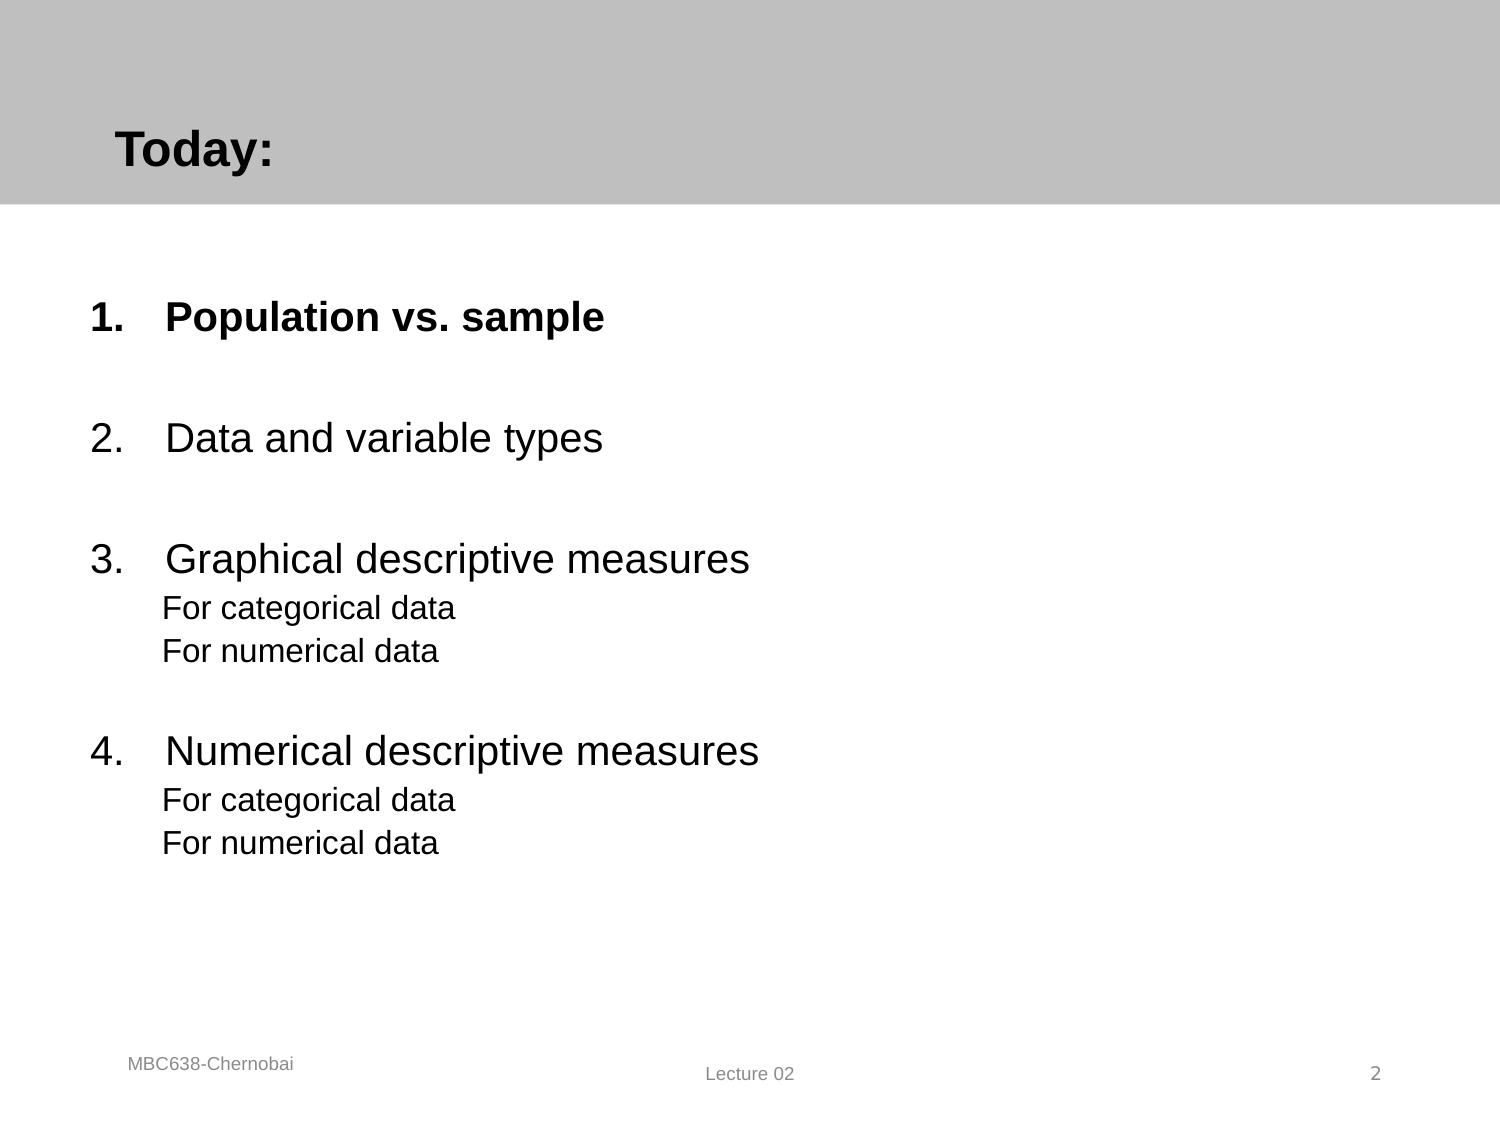

# Today:
Population vs. sample

Data and variable types

Graphical descriptive measures
For categorical data
For numerical data

Numerical descriptive measures
For categorical data
For numerical data

MBC638-Chernobai
Lecture 02
2